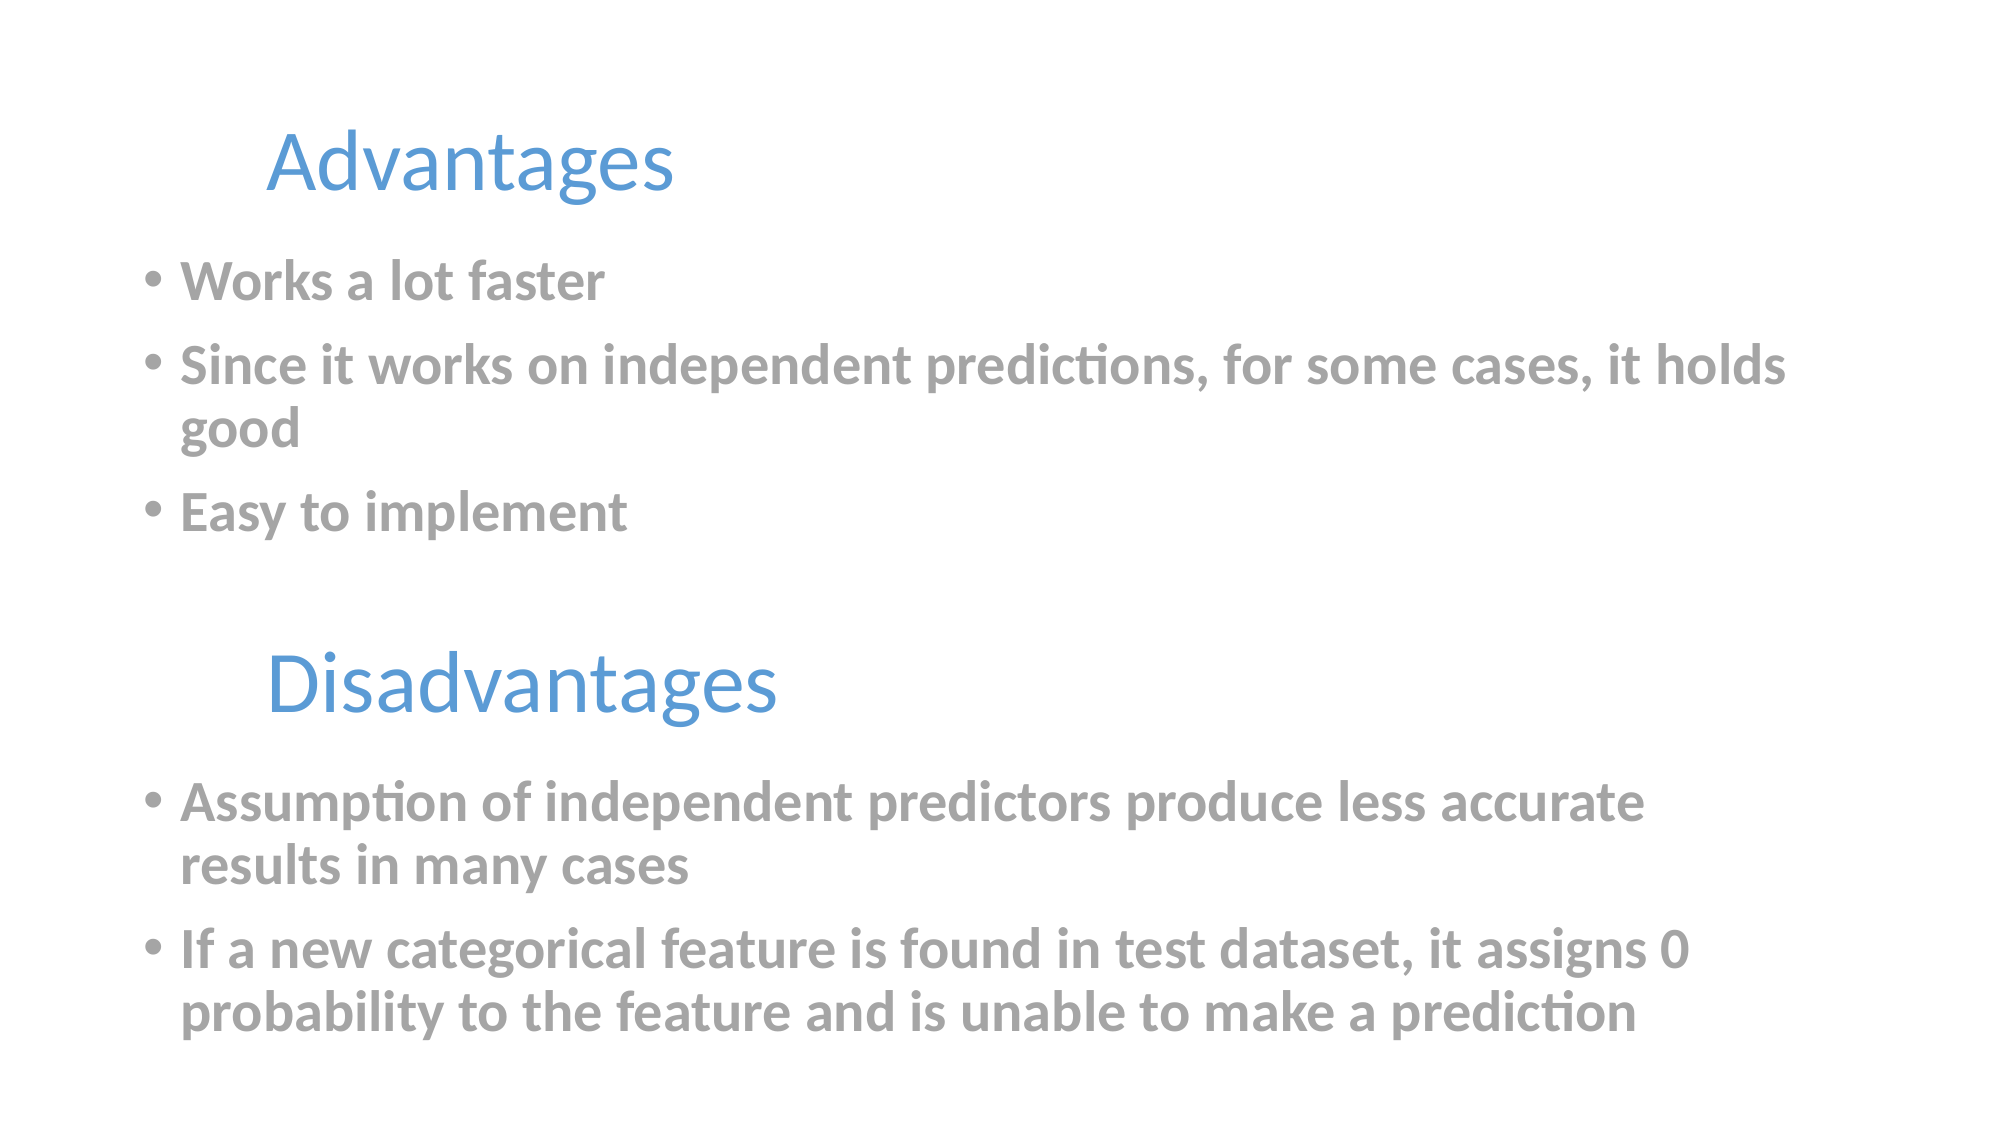

Advantages
Works a lot faster
Since it works on independent predictions, for some cases, it holds good
Easy to implement

Disadvantages
Assumption of independent predictors produce less accurate results in many cases
If a new categorical feature is found in test dataset, it assigns 0 probability to the feature and is unable to make a prediction